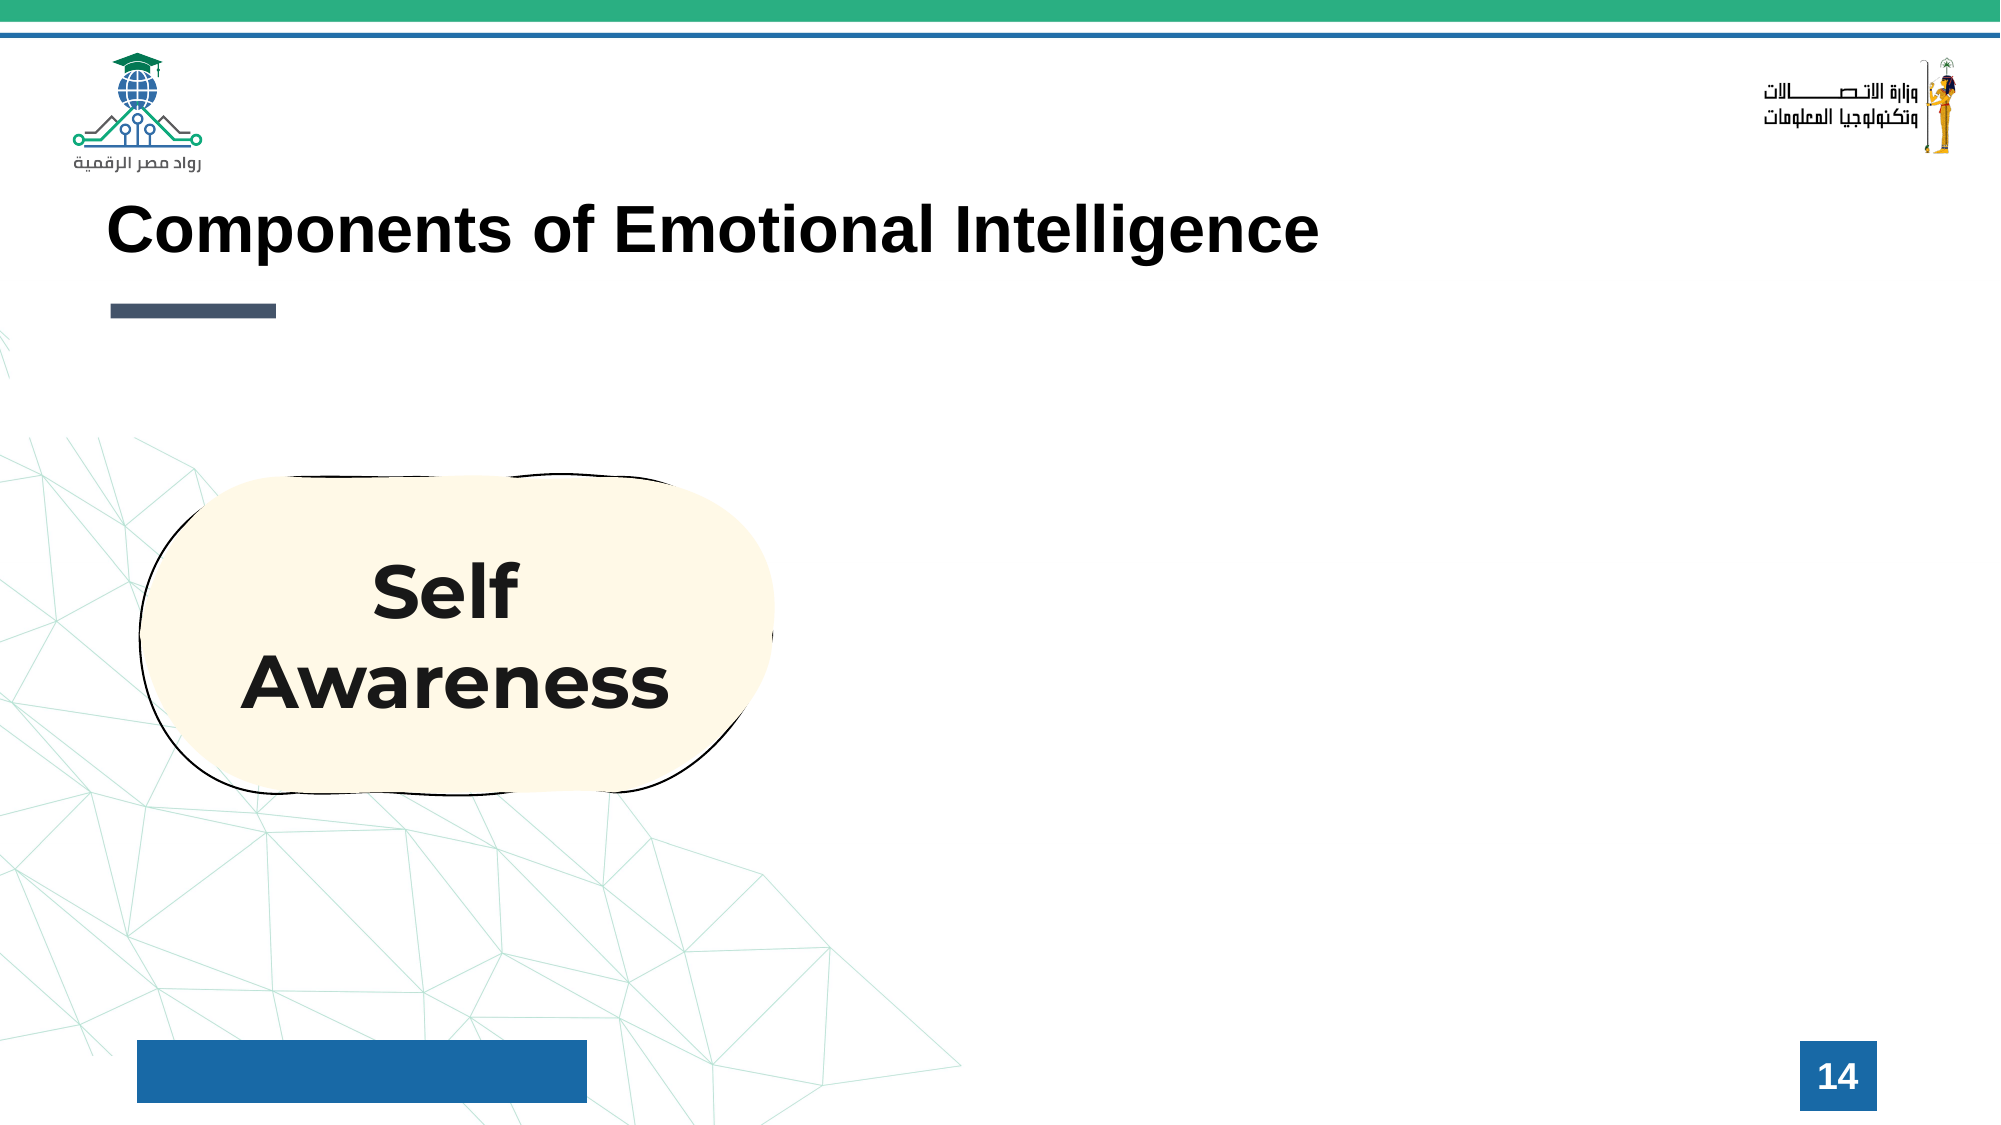

Components of Emotional Intelligence

Self
Awareness
14